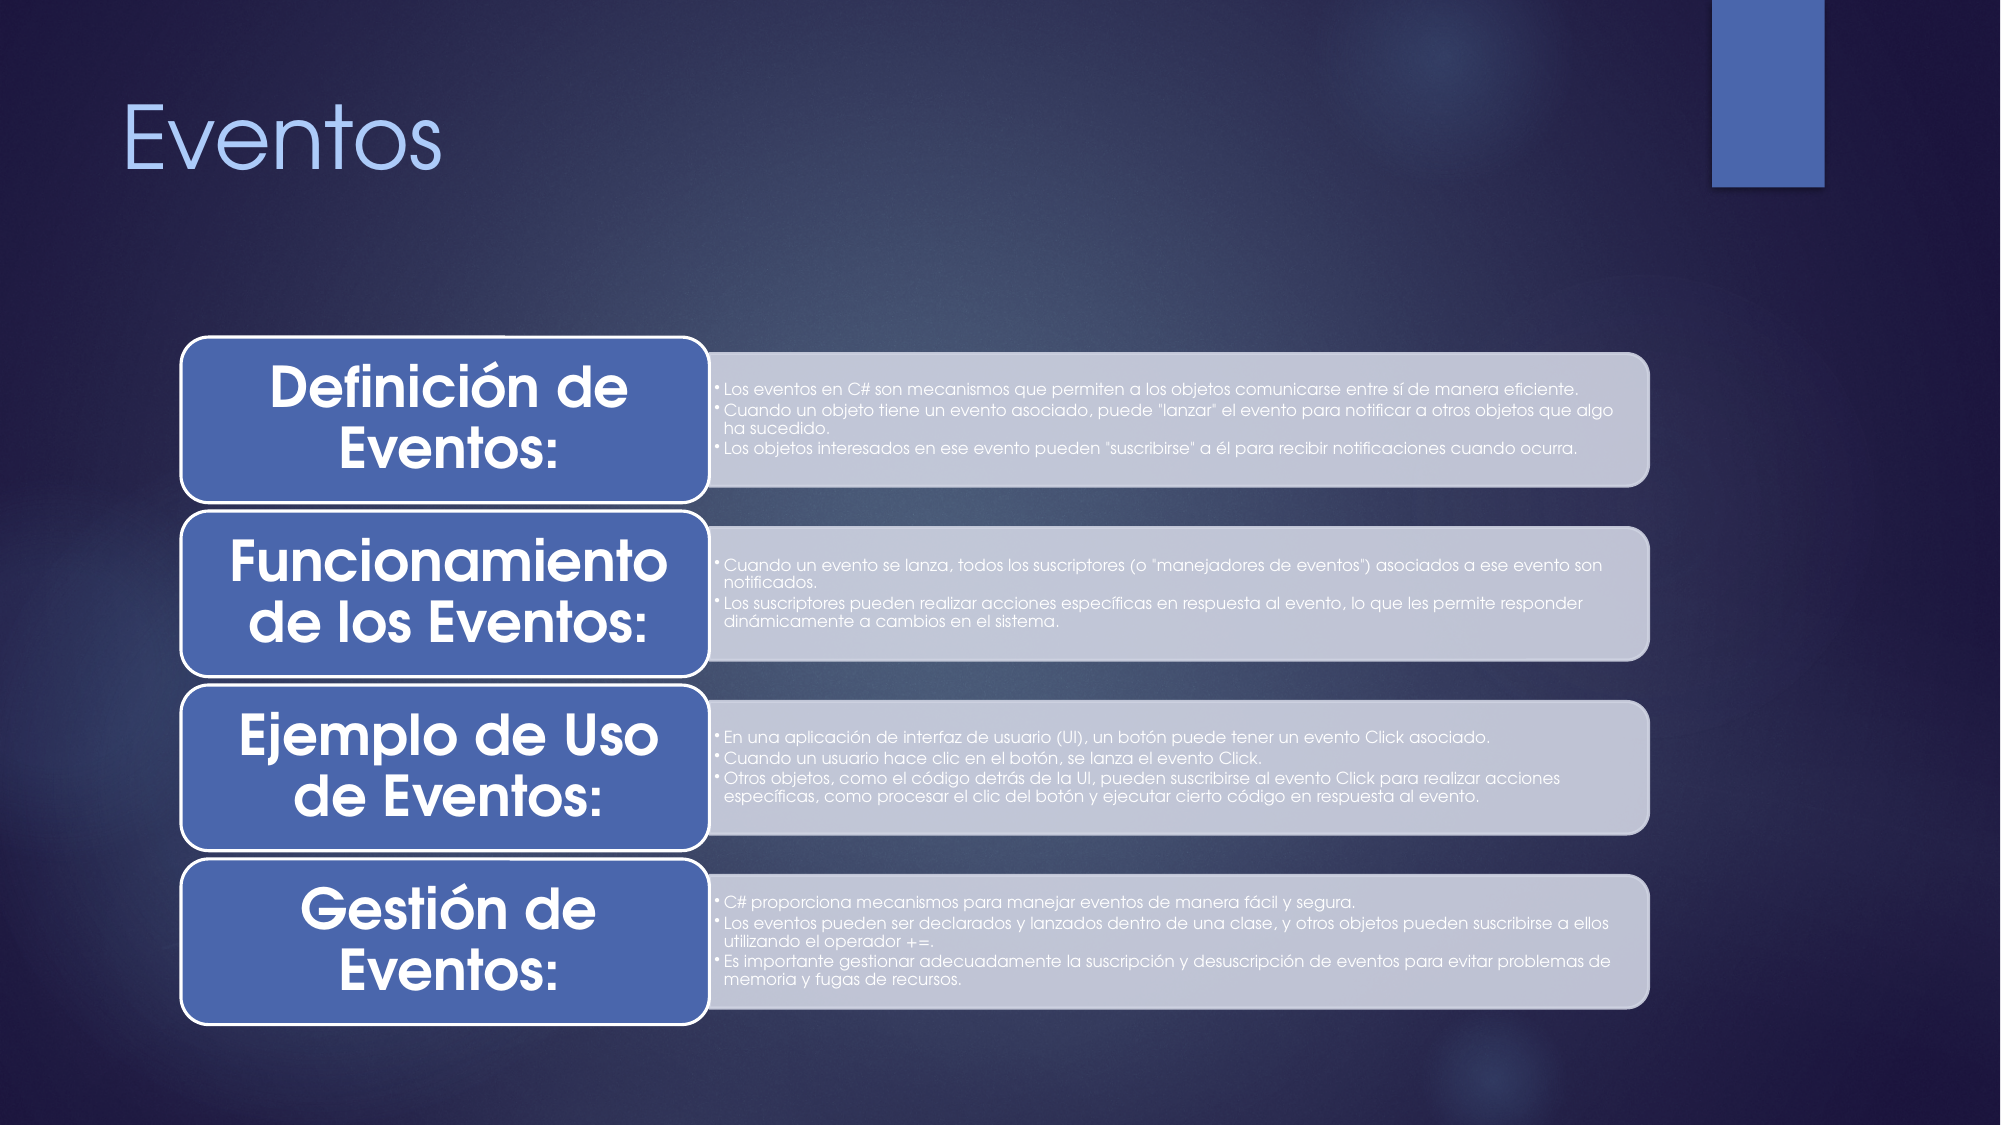

# Eventos
Los eventos en C# son mecanismos que permiten a los objetos comunicarse entre sí de manera eficiente.
Cuando un objeto tiene un evento asociado, puede "lanzar" el evento para notificar a otros objetos que algo ha sucedido.
Los objetos interesados en ese evento pueden "suscribirse" a él para recibir notificaciones cuando ocurra.
Definición de Eventos:
Cuando un evento se lanza, todos los suscriptores (o "manejadores de eventos") asociados a ese evento son notificados.
Los suscriptores pueden realizar acciones específicas en respuesta al evento, lo que les permite responder dinámicamente a cambios en el sistema.
Funcionamiento de los Eventos:
En una aplicación de interfaz de usuario (UI), un botón puede tener un evento Click asociado.
Cuando un usuario hace clic en el botón, se lanza el evento Click.
Otros objetos, como el código detrás de la UI, pueden suscribirse al evento Click para realizar acciones específicas, como procesar el clic del botón y ejecutar cierto código en respuesta al evento.
Ejemplo de Uso de Eventos:
C# proporciona mecanismos para manejar eventos de manera fácil y segura.
Los eventos pueden ser declarados y lanzados dentro de una clase, y otros objetos pueden suscribirse a ellos utilizando el operador +=.
Es importante gestionar adecuadamente la suscripción y desuscripción de eventos para evitar problemas de memoria y fugas de recursos.
Gestión de Eventos: